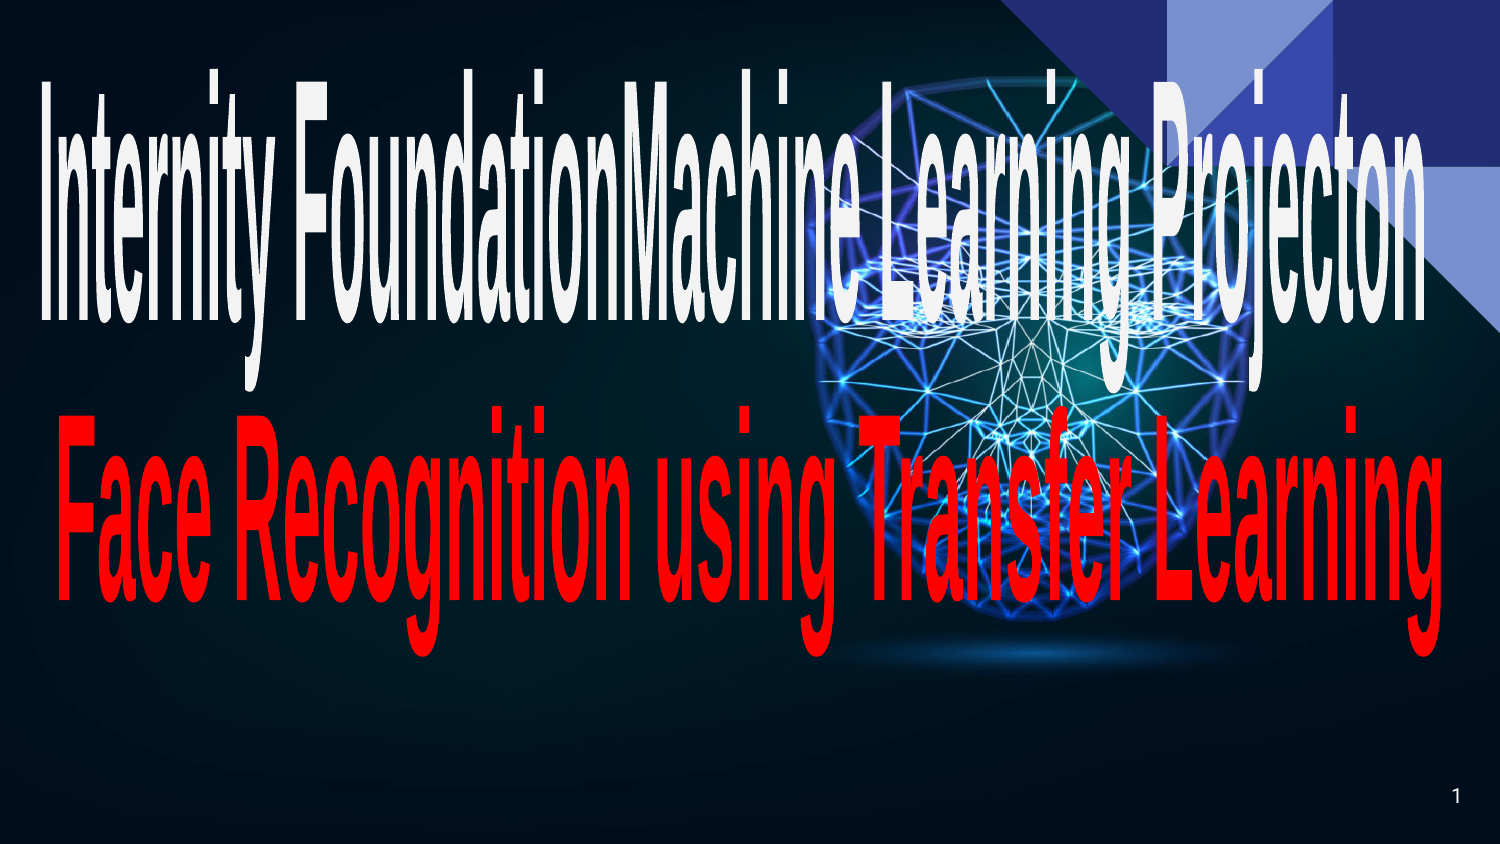

Internity Foundation
Machine Learning Project
on
Face Recognition
using Transfer Learning

1